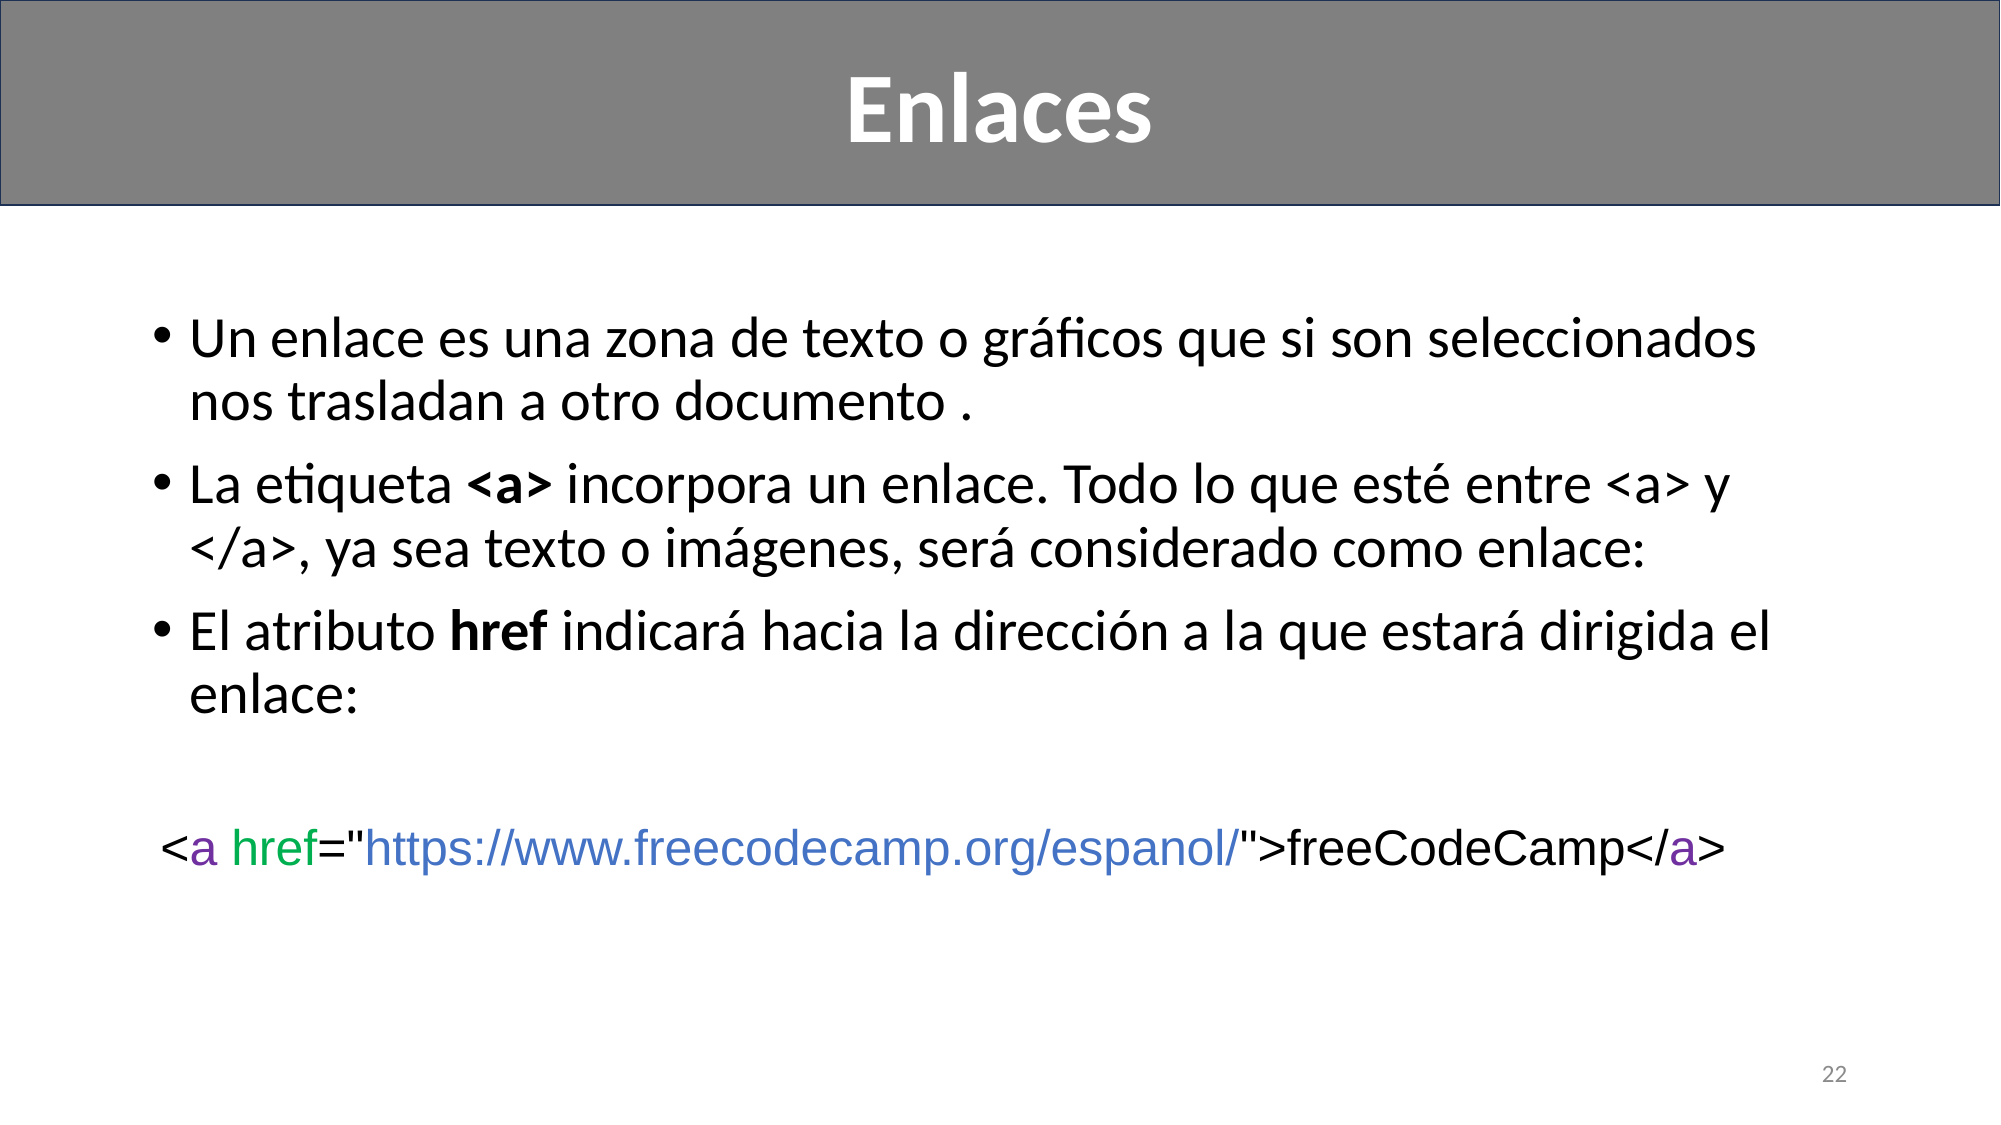

Enlaces
#
Un enlace es una zona de texto o gráficos que si son seleccionados nos trasladan a otro documento .
La etiqueta <a> incorpora un enlace. Todo lo que esté entre <a> y </a>, ya sea texto o imágenes, será considerado como enlace:
El atributo href indicará hacia la dirección a la que estará dirigida el enlace:

<a href="https://www.freecodecamp.org/espanol/">freeCodeCamp</a>
22